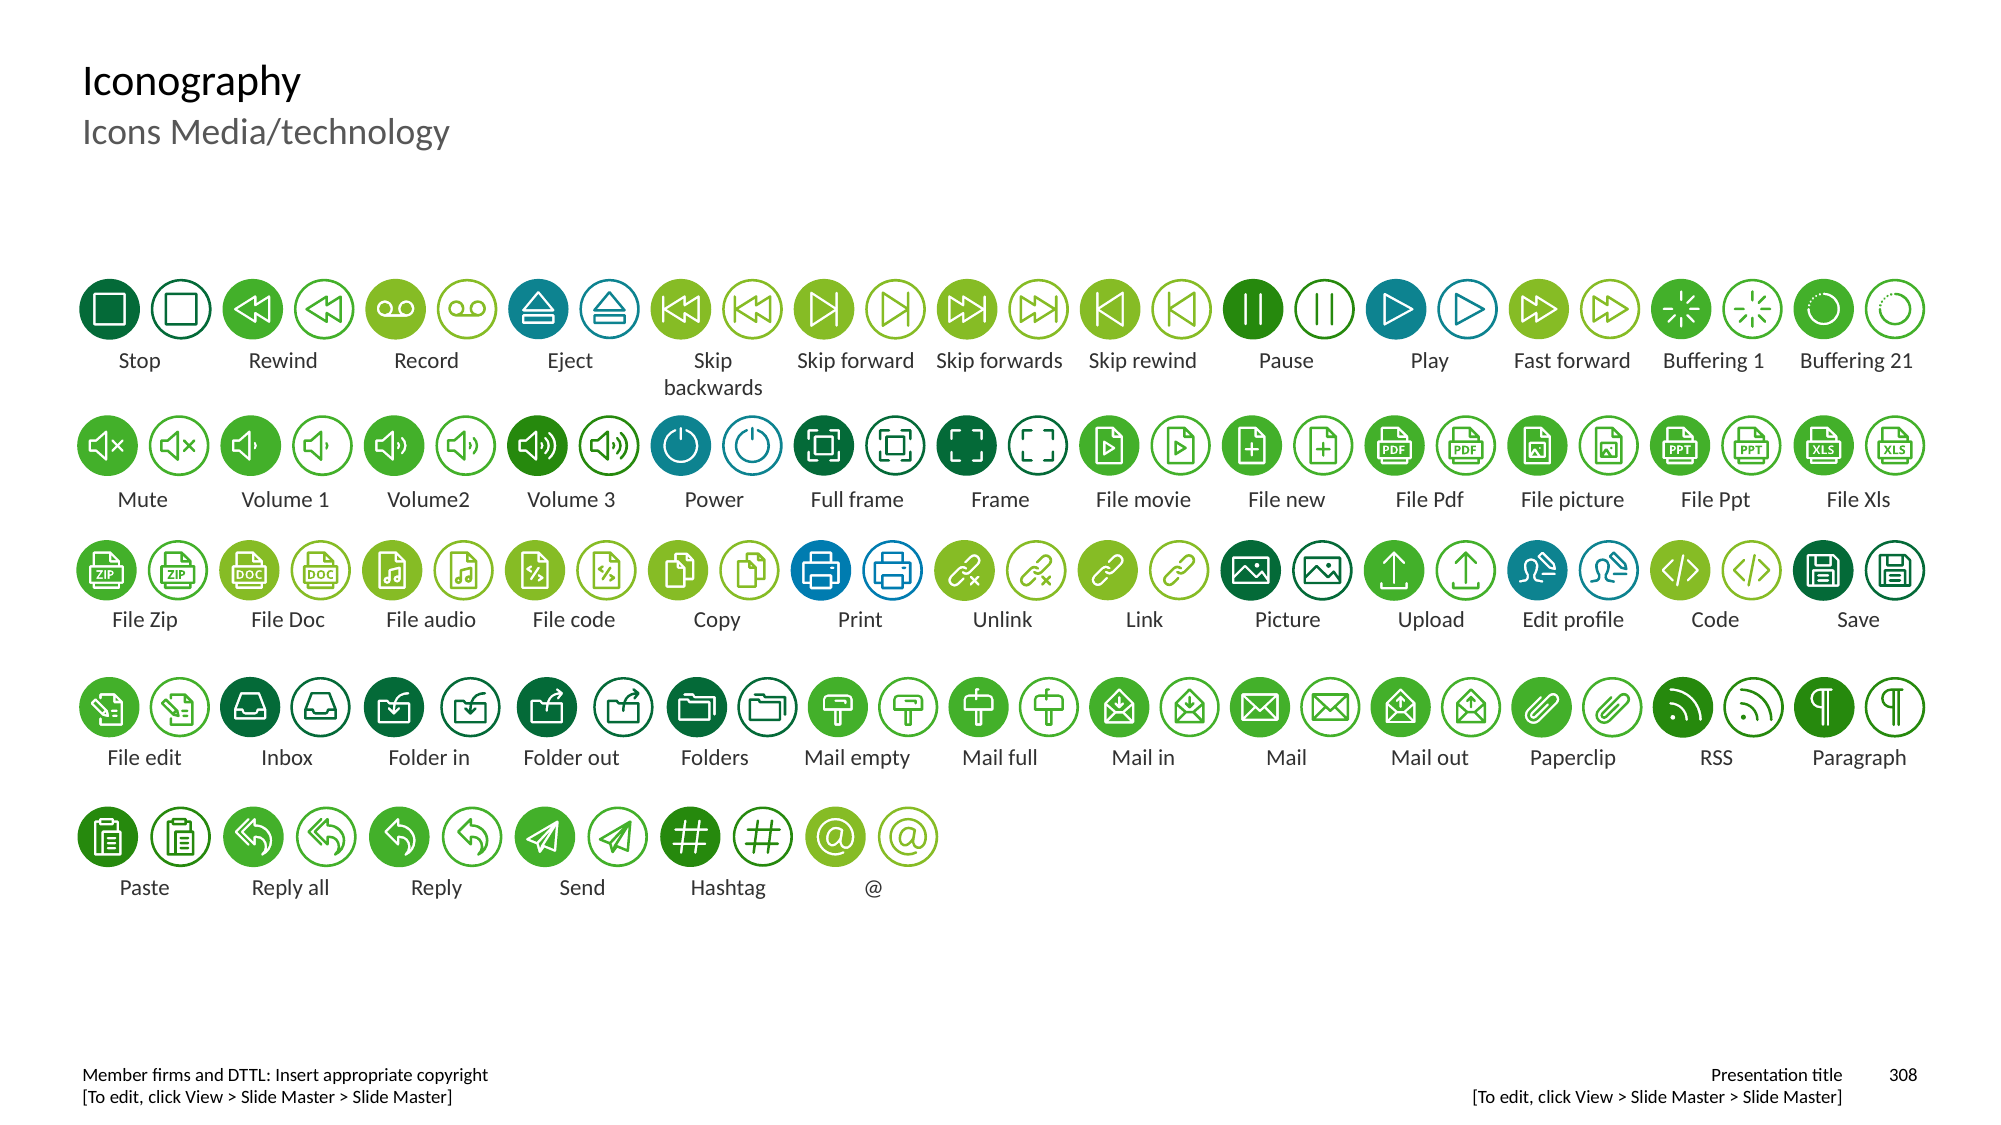

# Iconography
Icons Media/technology

Stop
Rewind
Record
Eject
Skip backwards
Skip forward
Skip forwards
Skip rewind
Pause
Play
Fast forward
Buffering 1
Buffering 21

Mute
Volume 1
Volume2
Volume 3
Power
Full frame
Frame
File movie
File new
File Pdf
File picture
File Ppt
File Xls

File Zip
File Doc
File audio
File code
Copy
Print
Unlink
Link
Picture
Upload
Edit profile
Code
Save

File edit
Inbox
Folder in
Folder out
Folders
Mail empty
Mail full
Mail in
Mail
Mail out
Paperclip
RSS
Paragraph

Paste
Reply all
Reply
Send
Hashtag
@